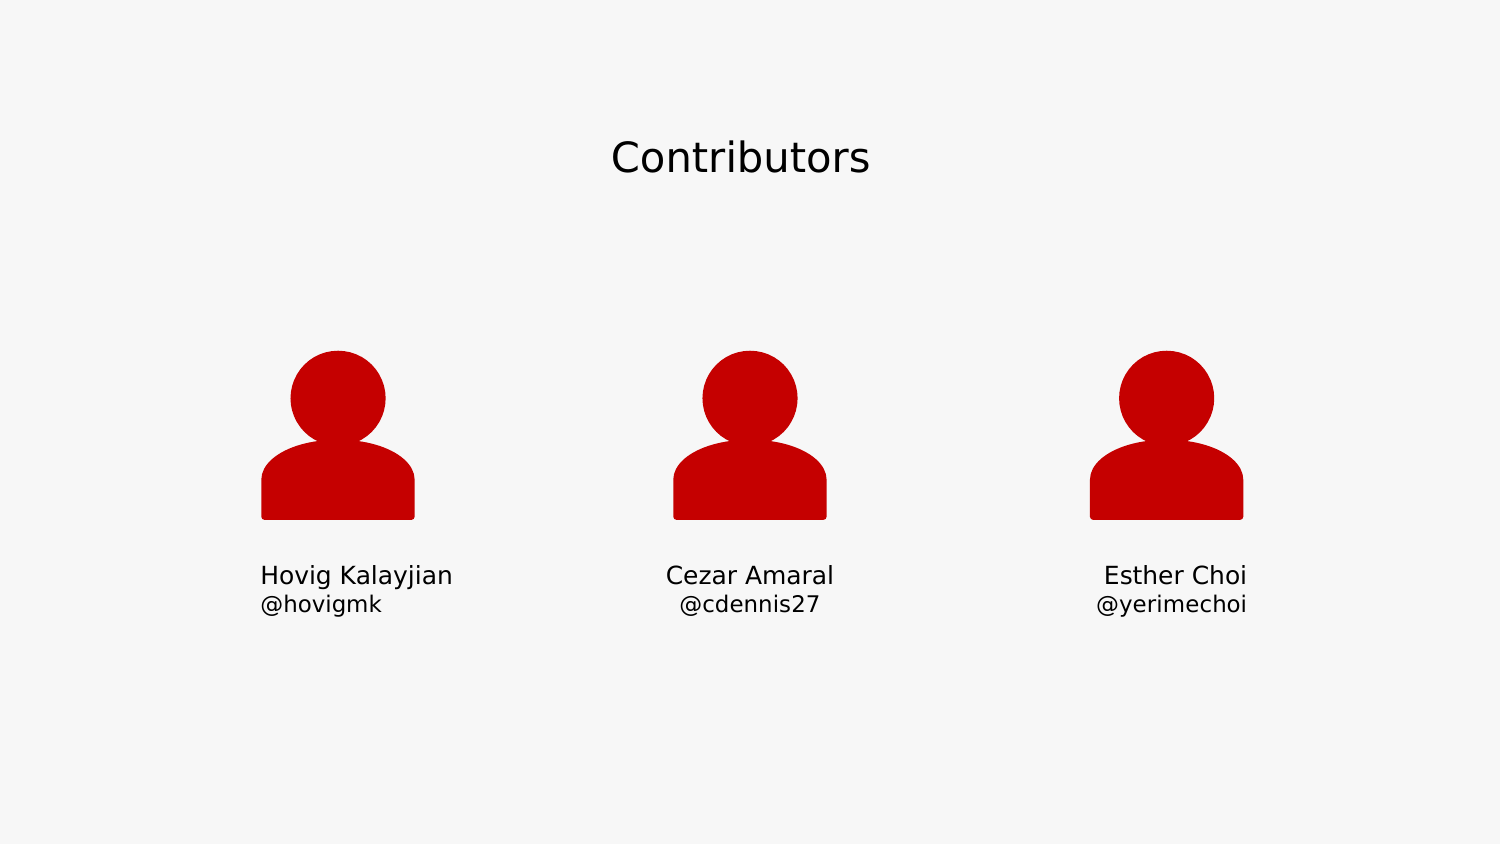

# Contributors

Hovig Kalayjian
@hovigmk
Cezar Amaral
@cdennis27
Esther Choi
@yerimechoi